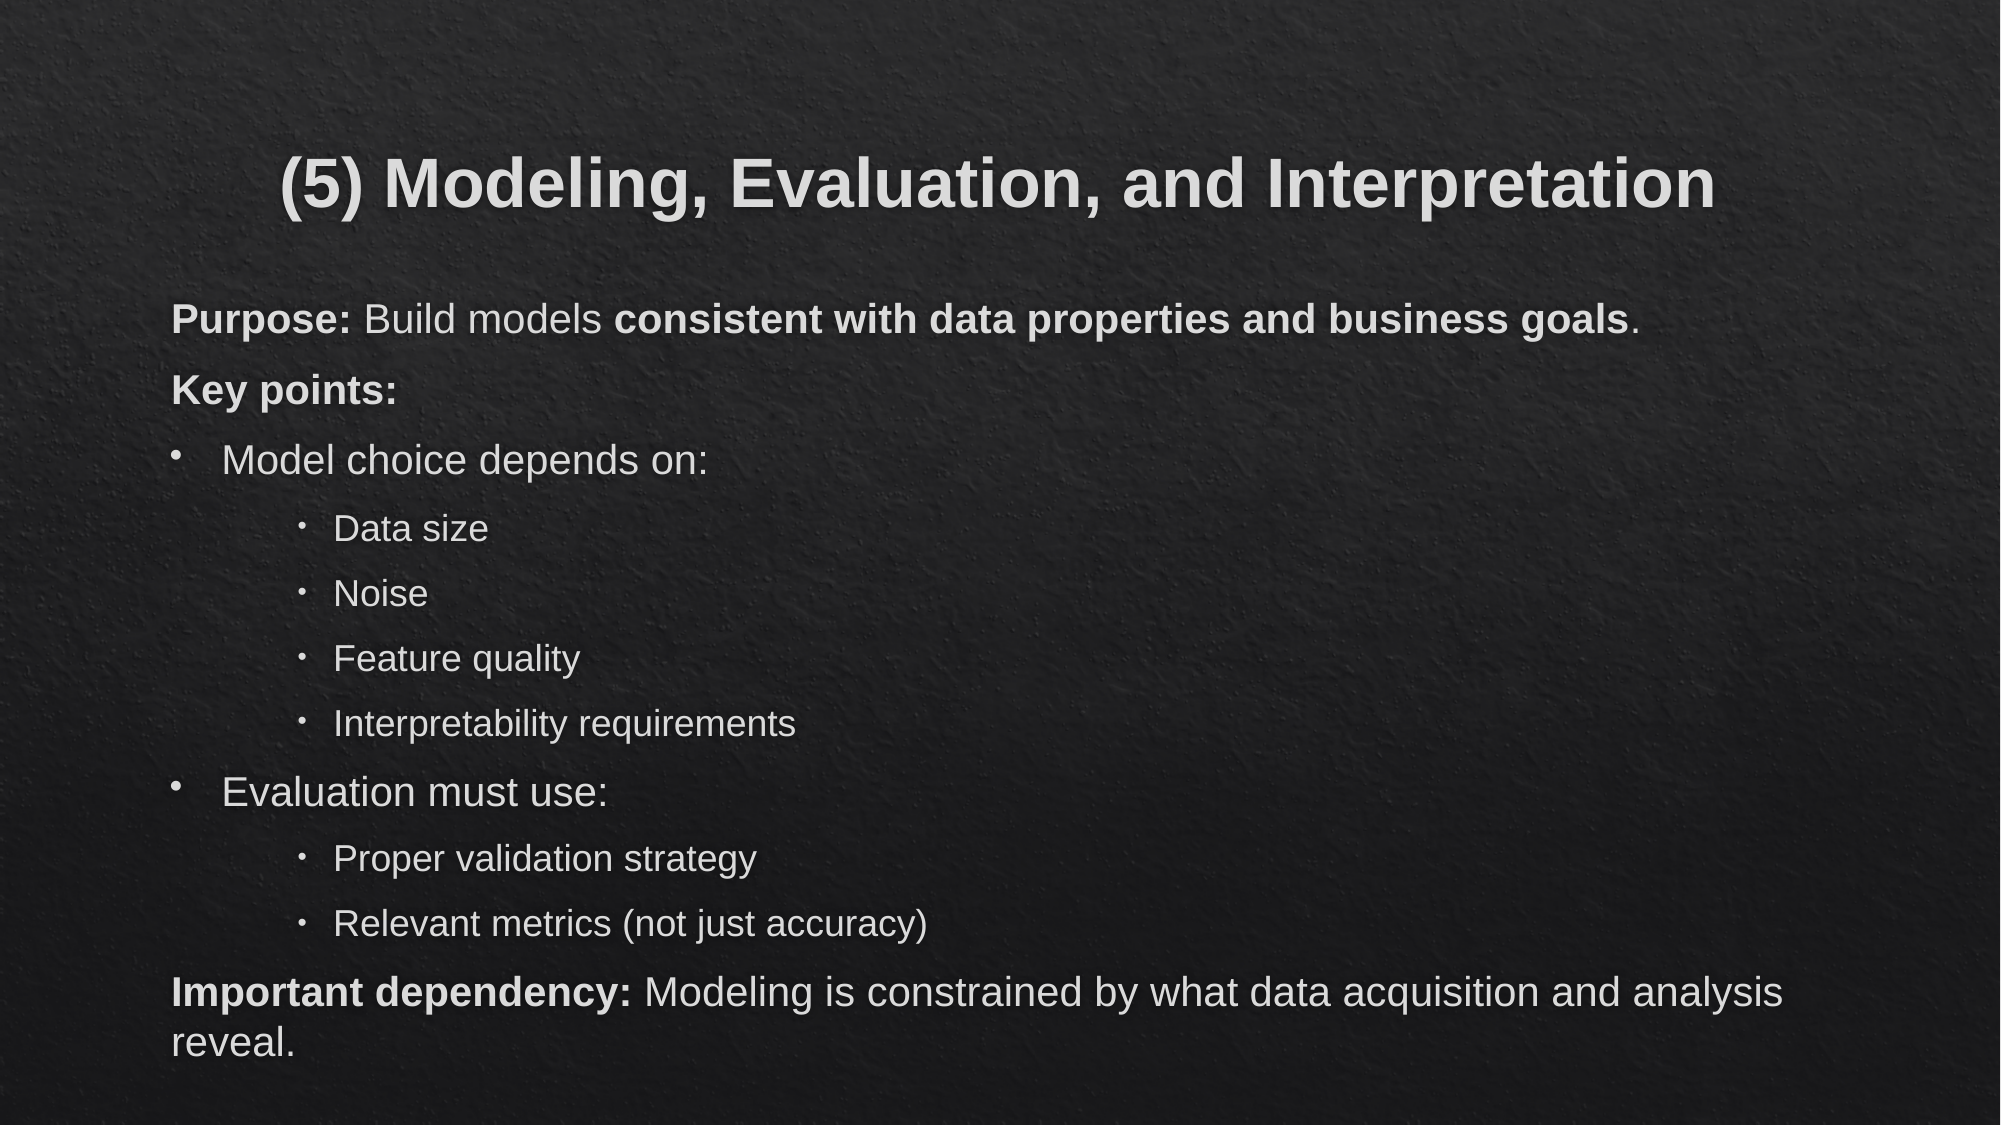

# (5) Modeling, Evaluation, and Interpretation
Purpose: Build models consistent with data properties and business goals.
Key points:
Model choice depends on:
Data size
Noise
Feature quality
Interpretability requirements
Evaluation must use:
Proper validation strategy
Relevant metrics (not just accuracy)
Important dependency: Modeling is constrained by what data acquisition and analysis reveal.